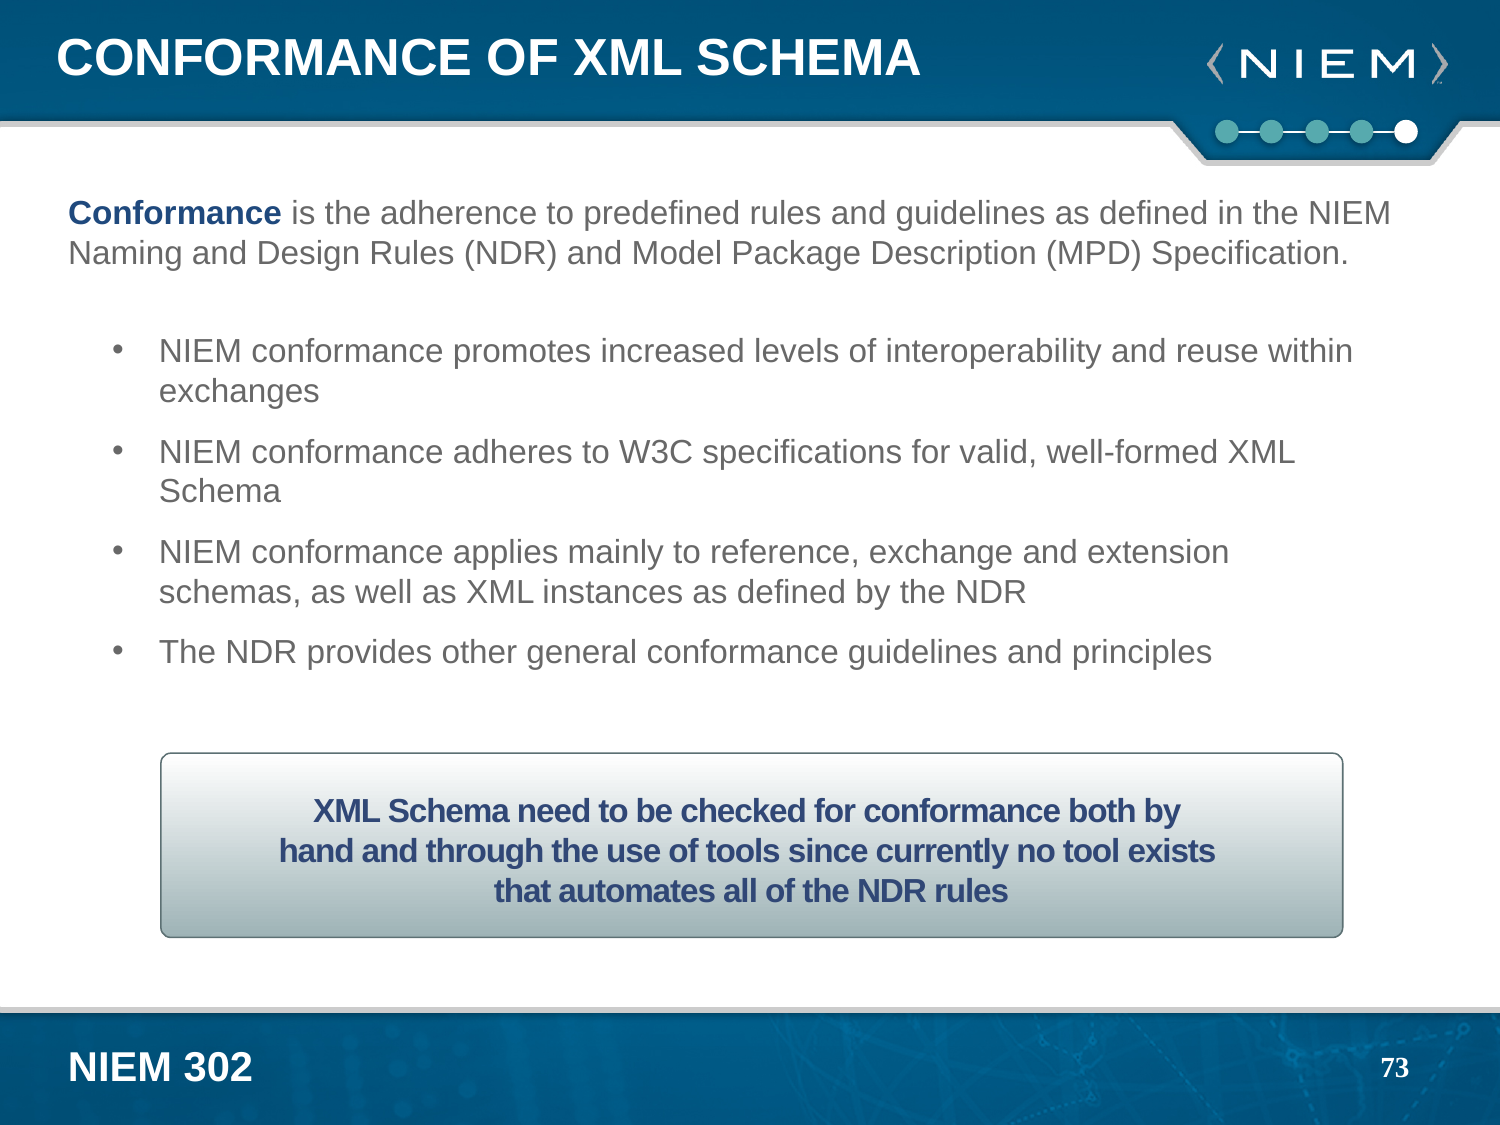

# Conformance of XML Schema

Conformance is the adherence to predefined rules and guidelines as defined in the NIEM Naming and Design Rules (NDR) and Model Package Description (MPD) Specification.
NIEM conformance promotes increased levels of interoperability and reuse within exchanges
NIEM conformance adheres to W3C specifications for valid, well-formed XML Schema
NIEM conformance applies mainly to reference, exchange and extension schemas, as well as XML instances as defined by the NDR
The NDR provides other general conformance guidelines and principles
XML Schema need to be checked for conformance both by
hand and through the use of tools since currently no tool exists
that automates all of the NDR rules
73